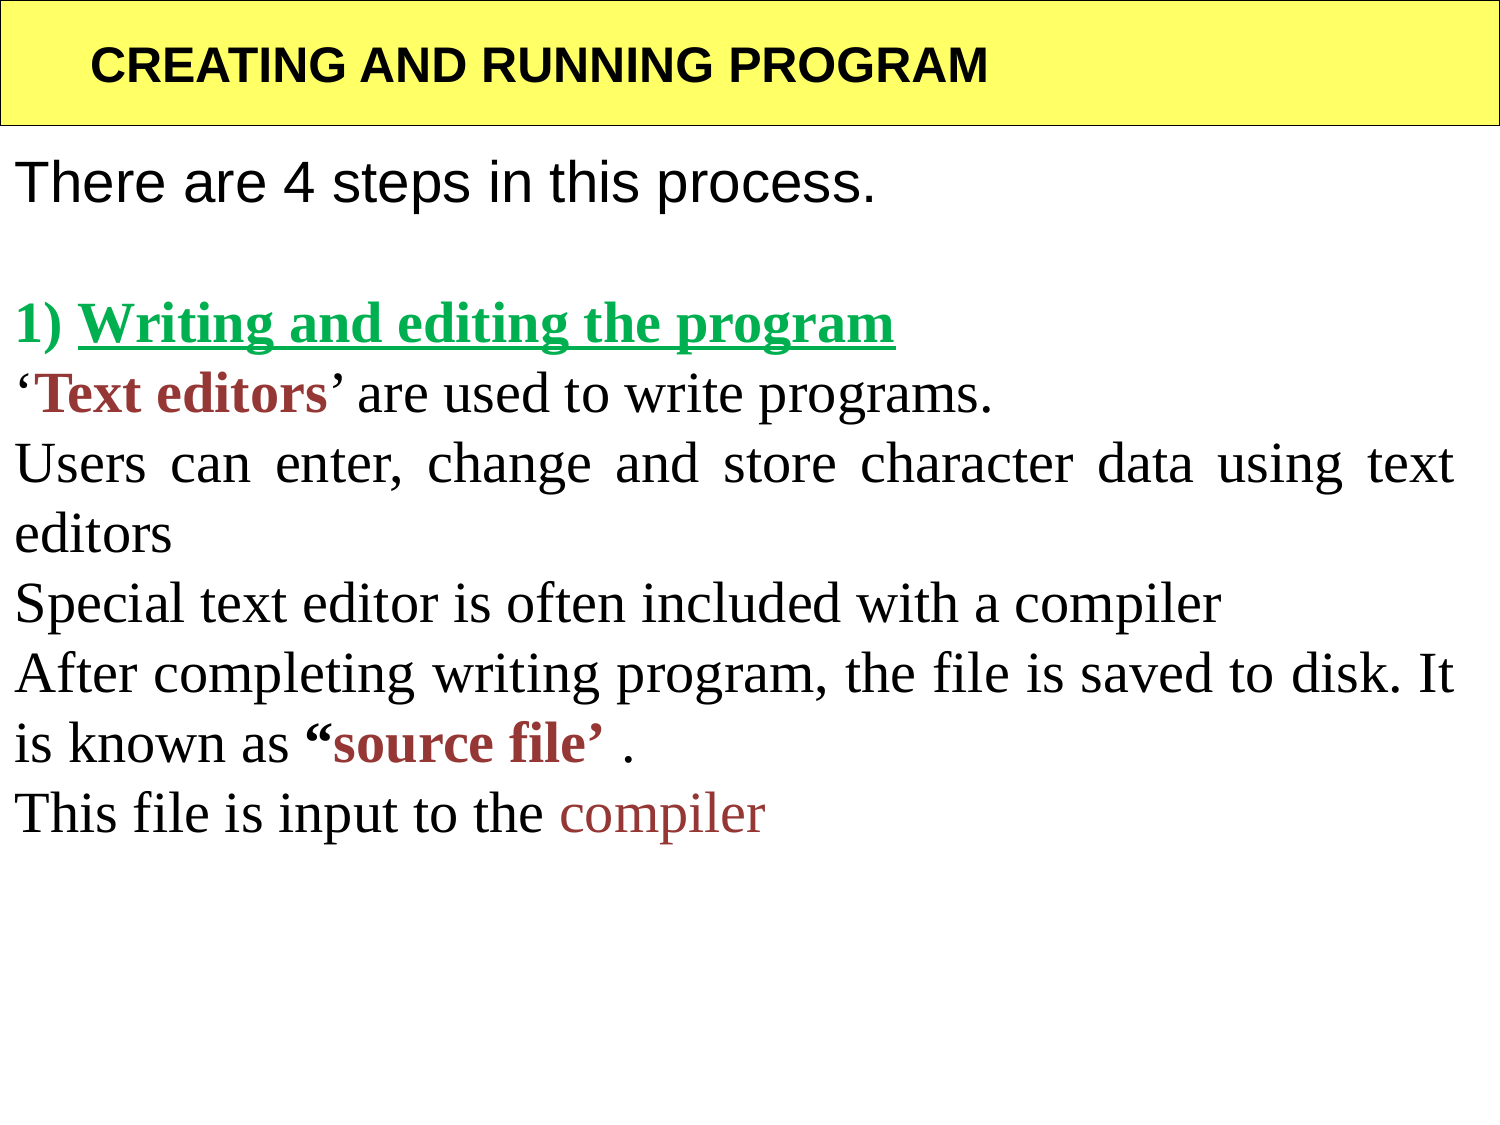

CREATING AND RUNNING PROGRAM

There are 4 steps in this process.

1) Writing and editing the program
‘Text editors’ are used to write programs.
Users can enter, change and store character data using text editors
Special text editor is often included with a compiler
After completing writing program, the file is saved to disk. It is known as “source file’ .
This file is input to the compiler